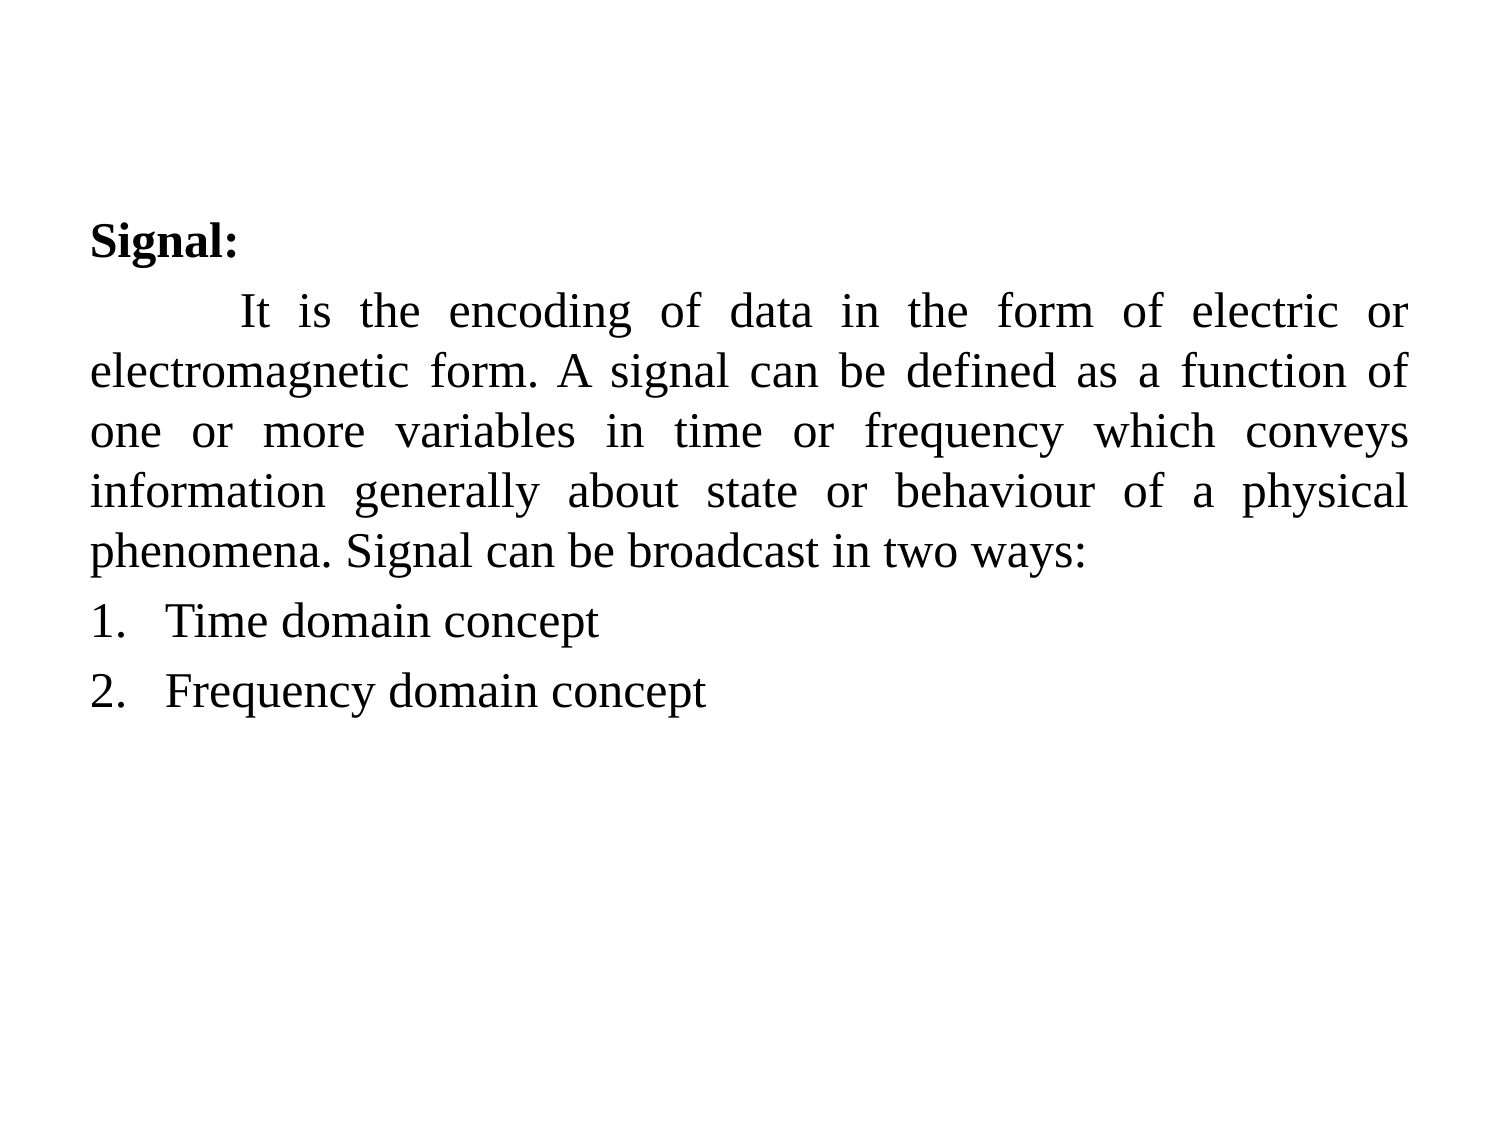

#
Signal:
	It is the encoding of data in the form of electric or electromagnetic form. A signal can be defined as a function of one or more variables in time or frequency which conveys information generally about state or behaviour of a physical phenomena. Signal can be broadcast in two ways:
Time domain concept
Frequency domain concept